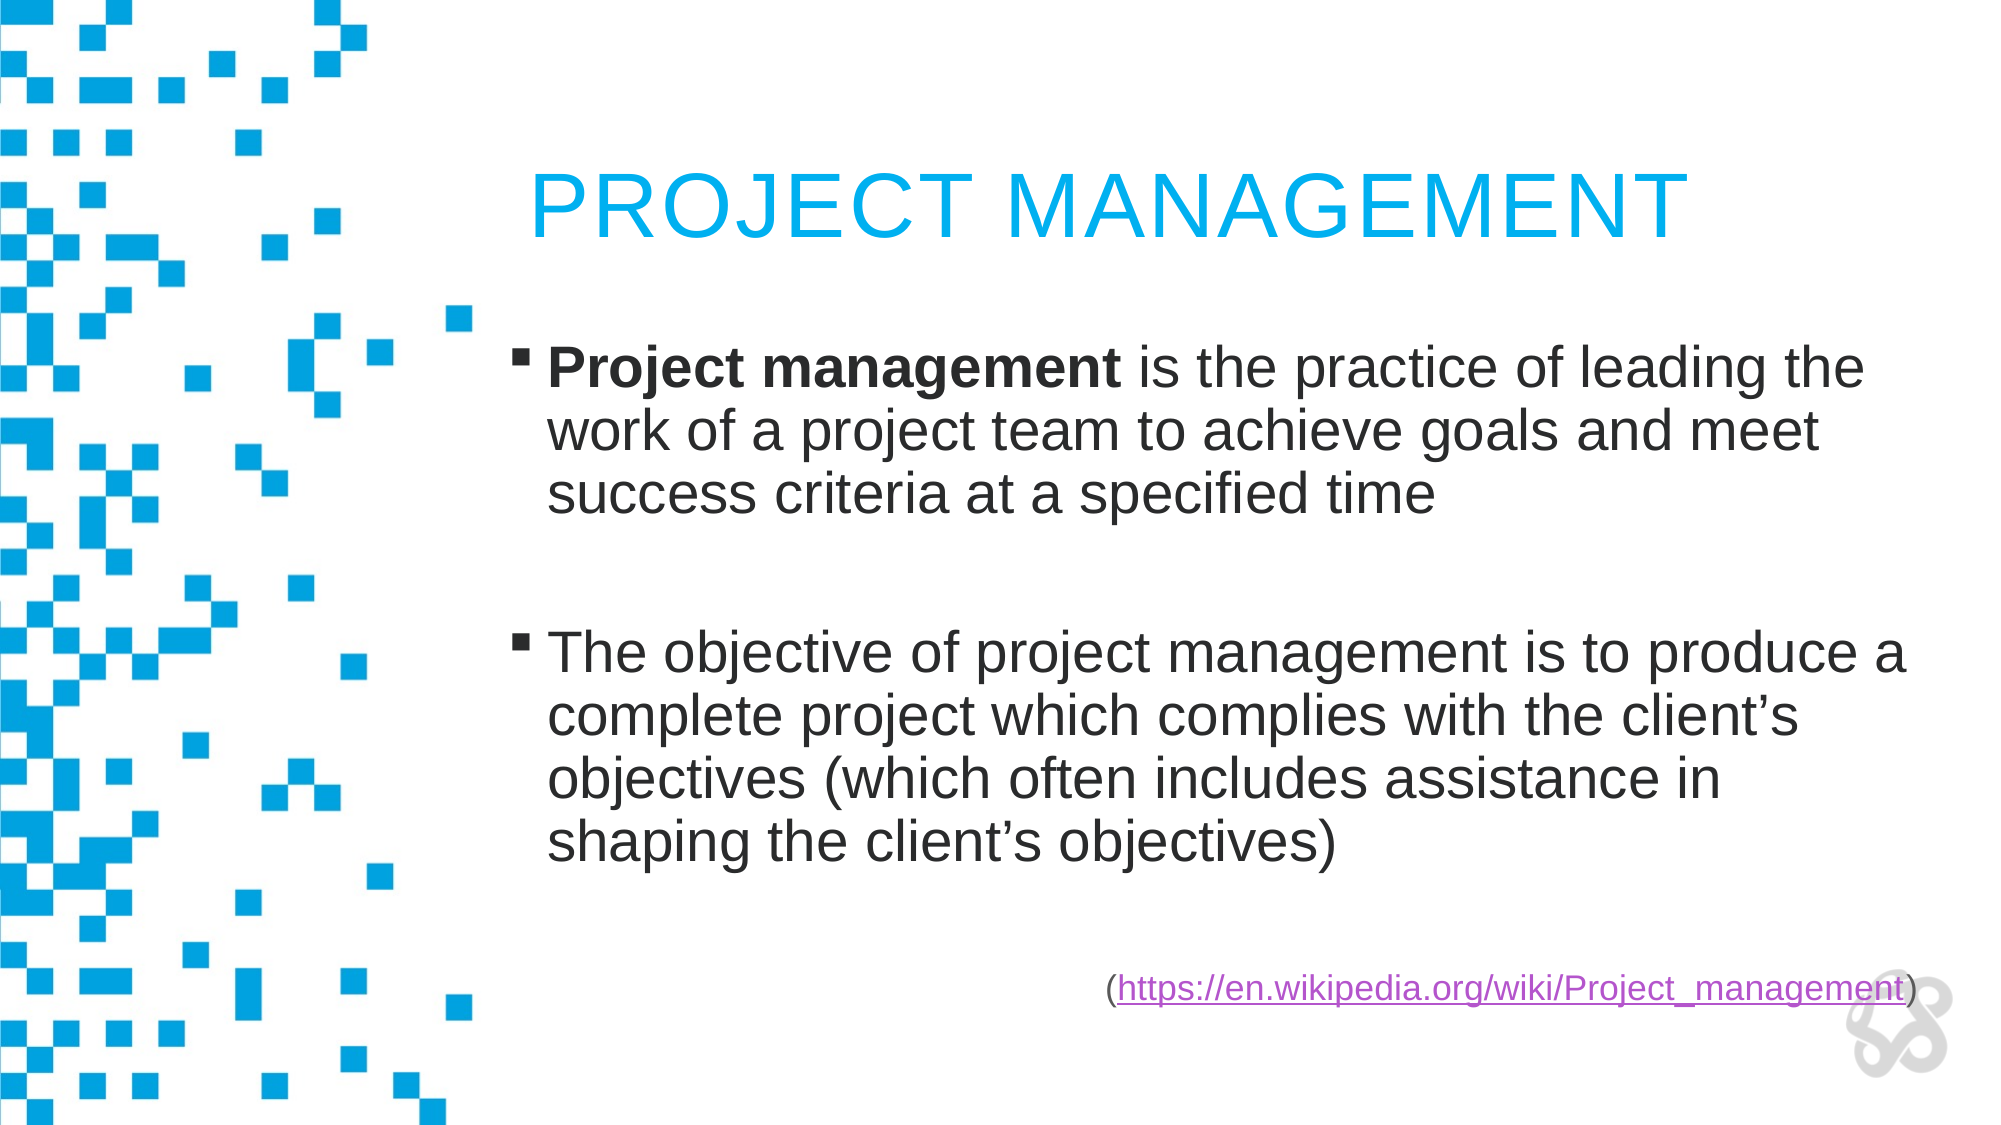

# Project Management
Project management is the practice of leading the work of a project team to achieve goals and meet success criteria at a specified time

The objective of project management is to produce a complete project which complies with the client’s objectives (which often includes assistance in shaping the client’s objectives)

(https://en.wikipedia.org/wiki/Project_management)